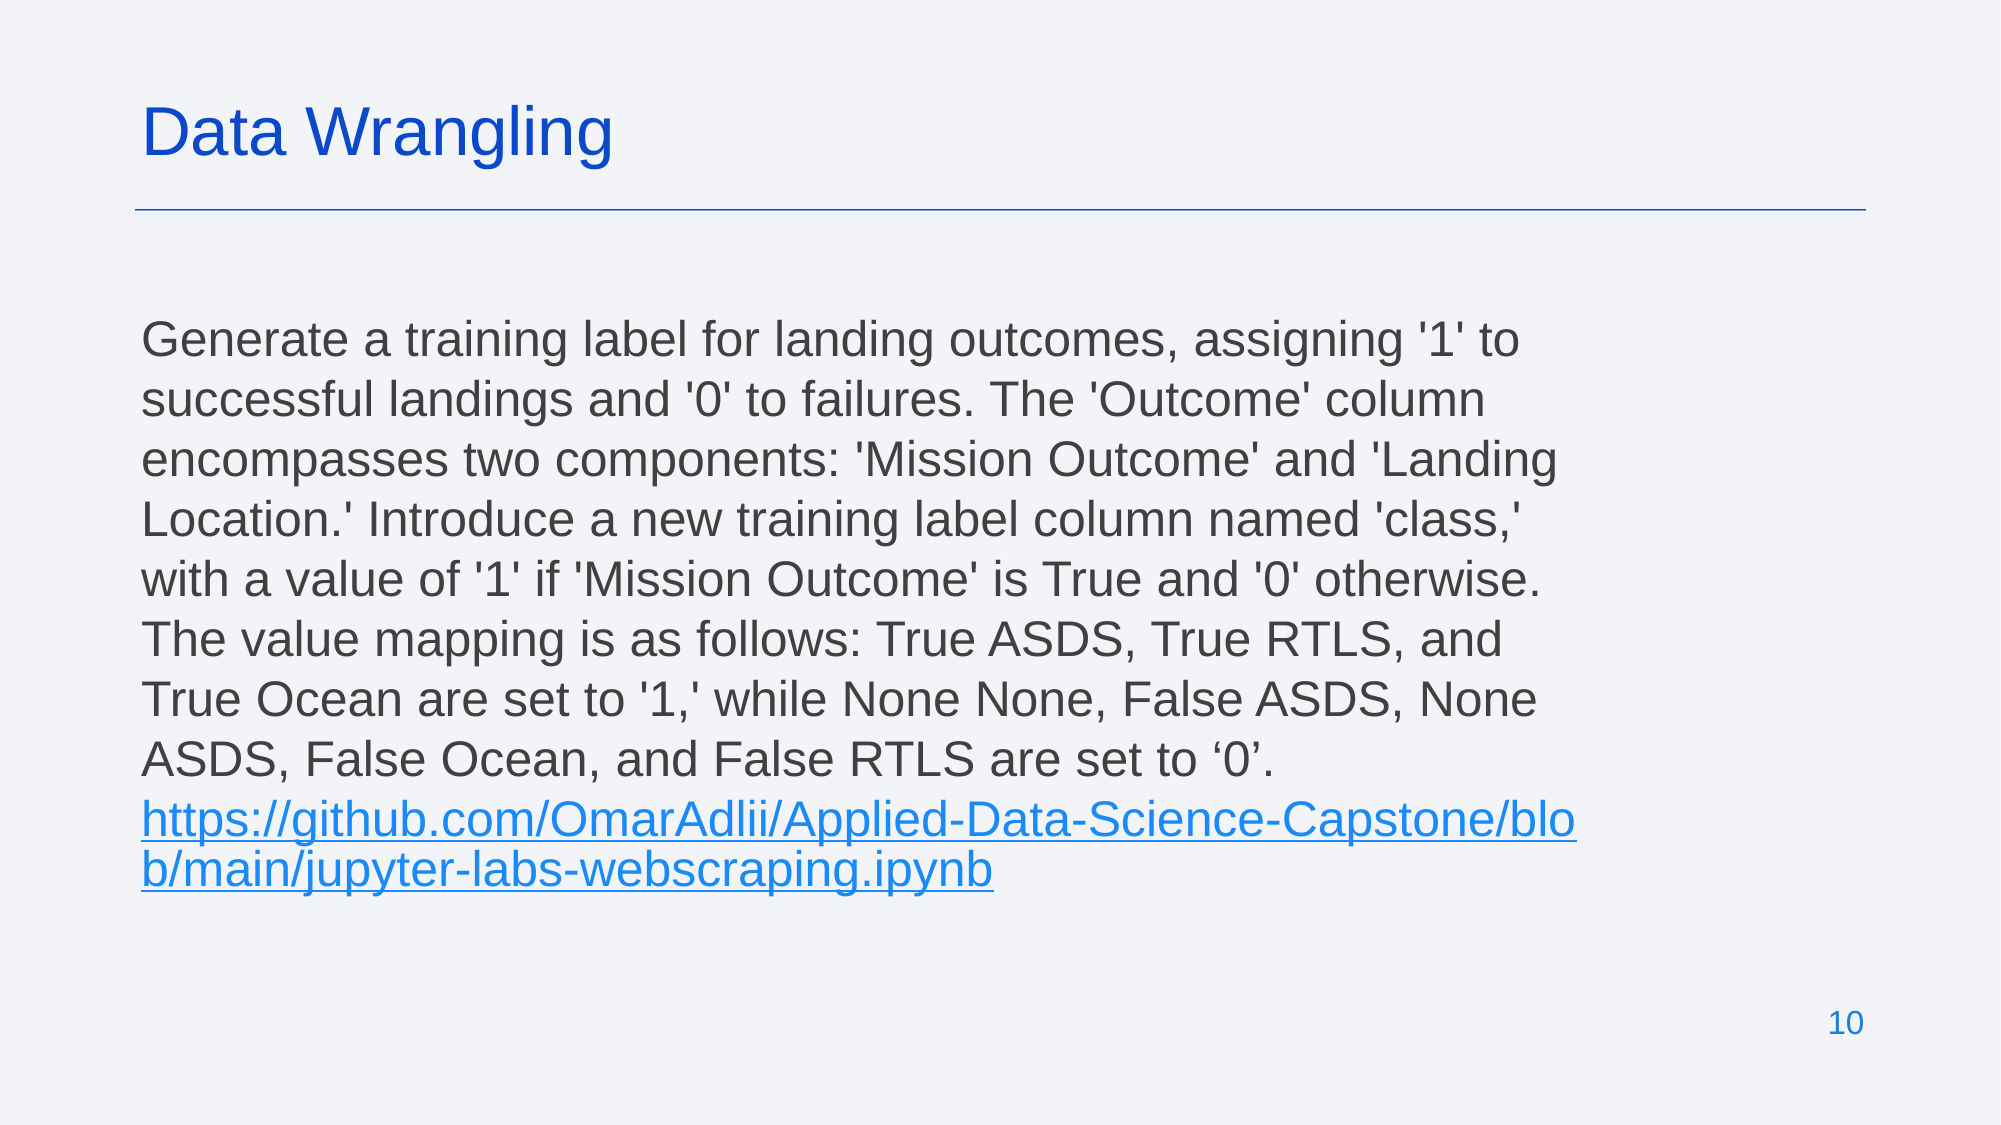

Data Wrangling
Generate a training label for landing outcomes, assigning '1' to successful landings and '0' to failures. The 'Outcome' column encompasses two components: 'Mission Outcome' and 'Landing Location.' Introduce a new training label column named 'class,' with a value of '1' if 'Mission Outcome' is True and '0' otherwise. The value mapping is as follows: True ASDS, True RTLS, and True Ocean are set to '1,' while None None, False ASDS, None ASDS, False Ocean, and False RTLS are set to ‘0’.
https://github.com/OmarAdlii/Applied-Data-Science-Capstone/blob/main/jupyter-labs-webscraping.ipynb

10